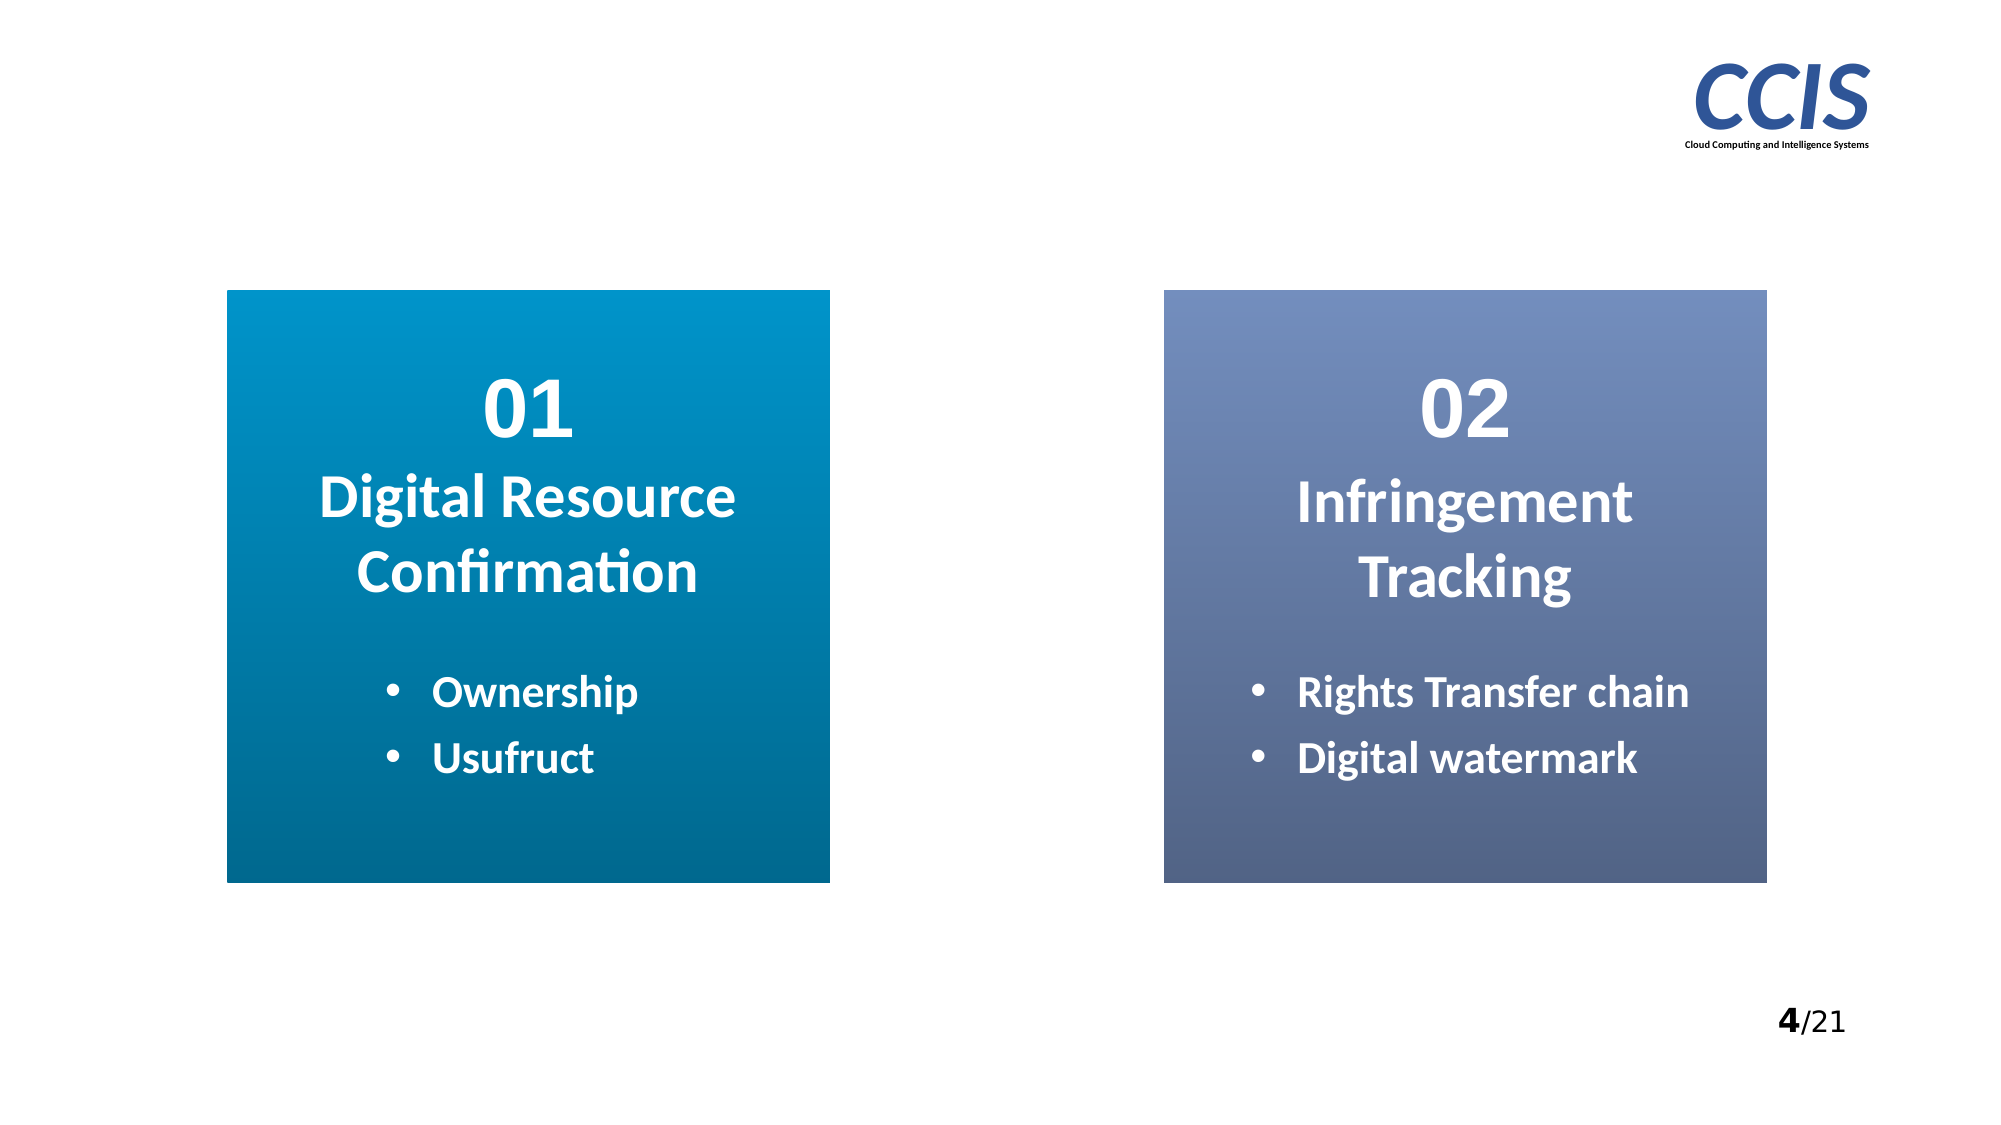

CCIS
Cloud Computing and Intelligence Systems

01
02
Digital Resource Confirmation

Ownership
Usufruct
Infringement Tracking

Rights Transfer chain
Digital watermark
4/21